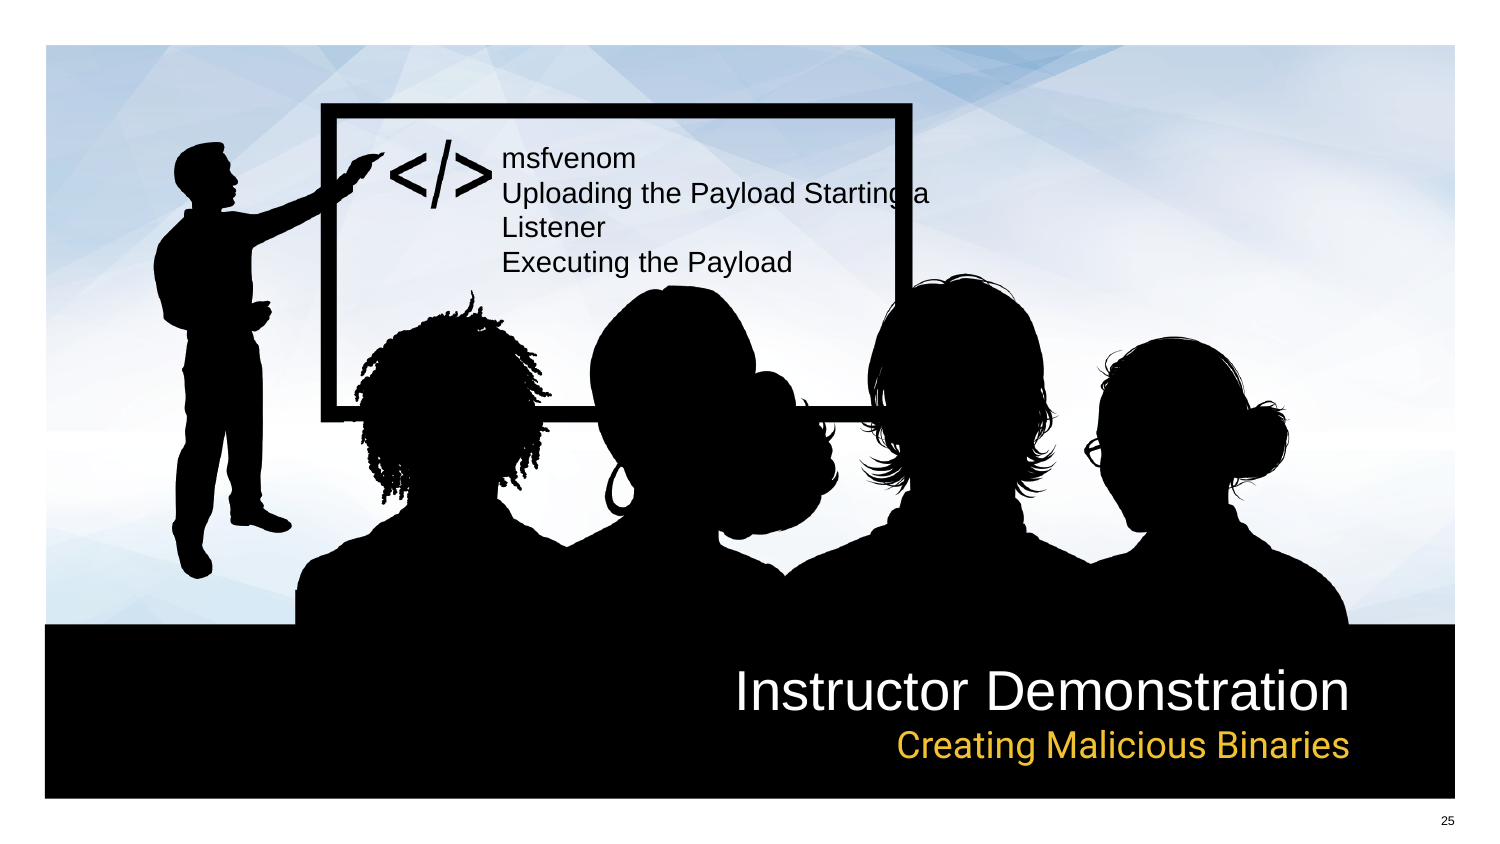

msfvenom
Uploading the Payload Starting a Listener
Executing the Payload
# Creating Malicious Binaries

25